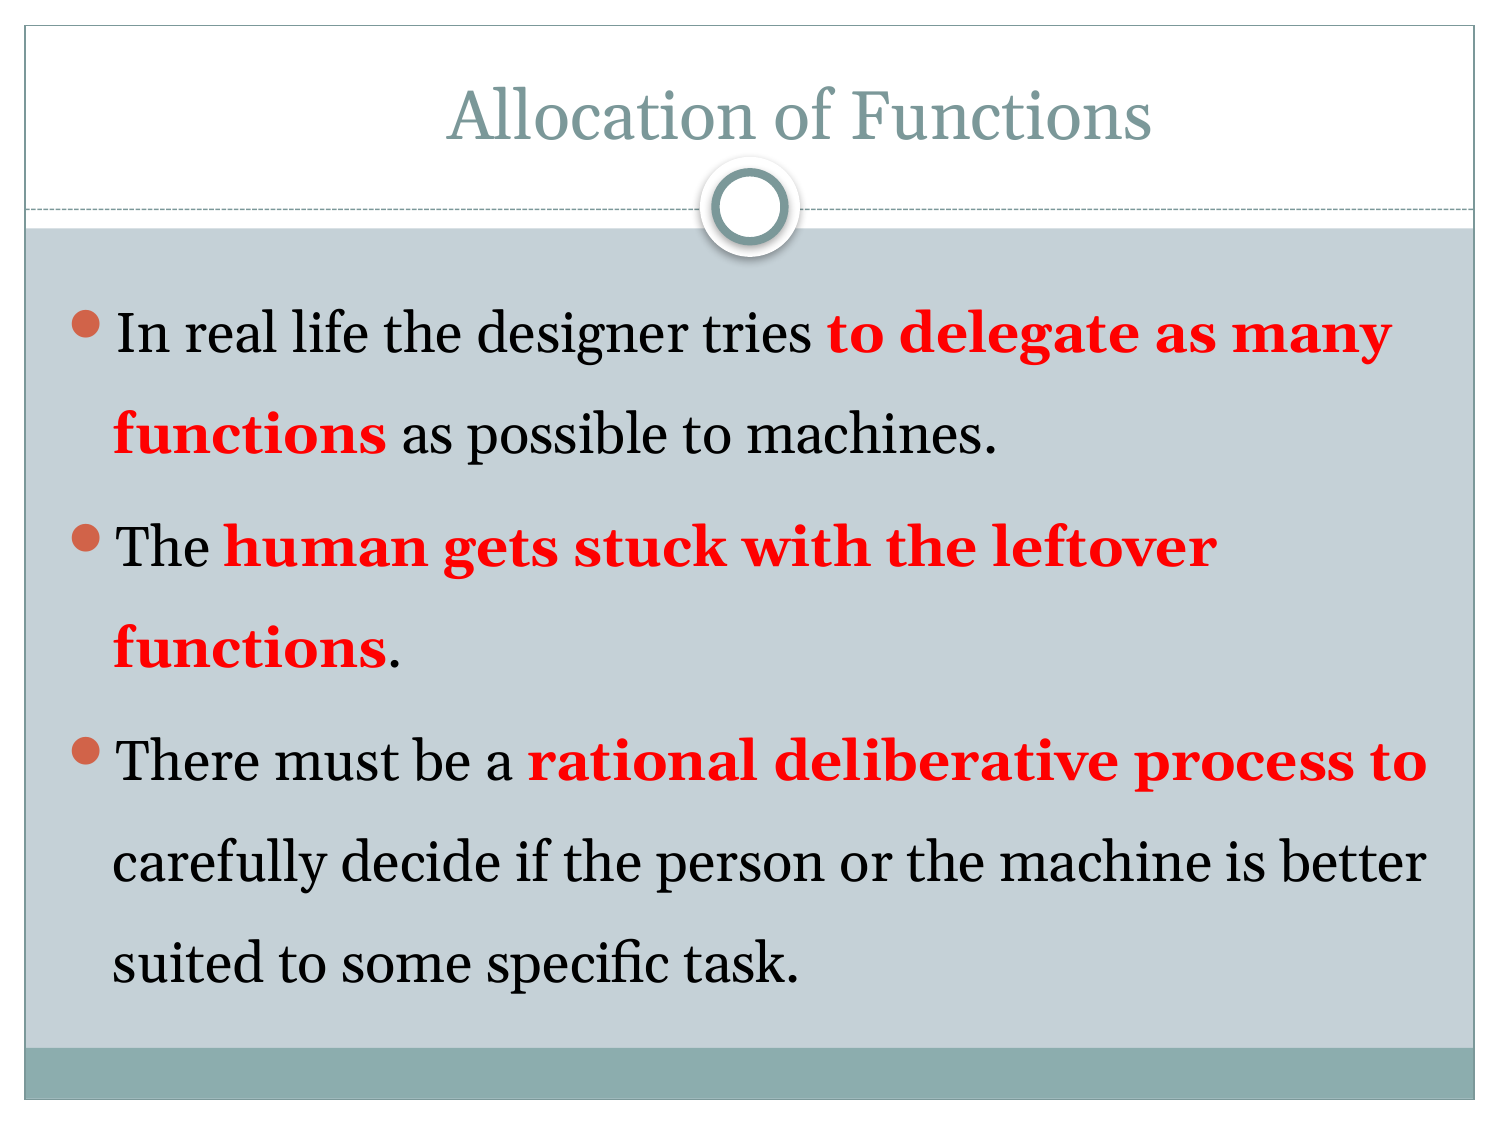

# Allocation of Functions
In real life the designer tries to delegate as many functions as possible to machines.
The human gets stuck with the leftover functions.
There must be a rational deliberative process to carefully decide if the person or the machine is better suited to some specific task.